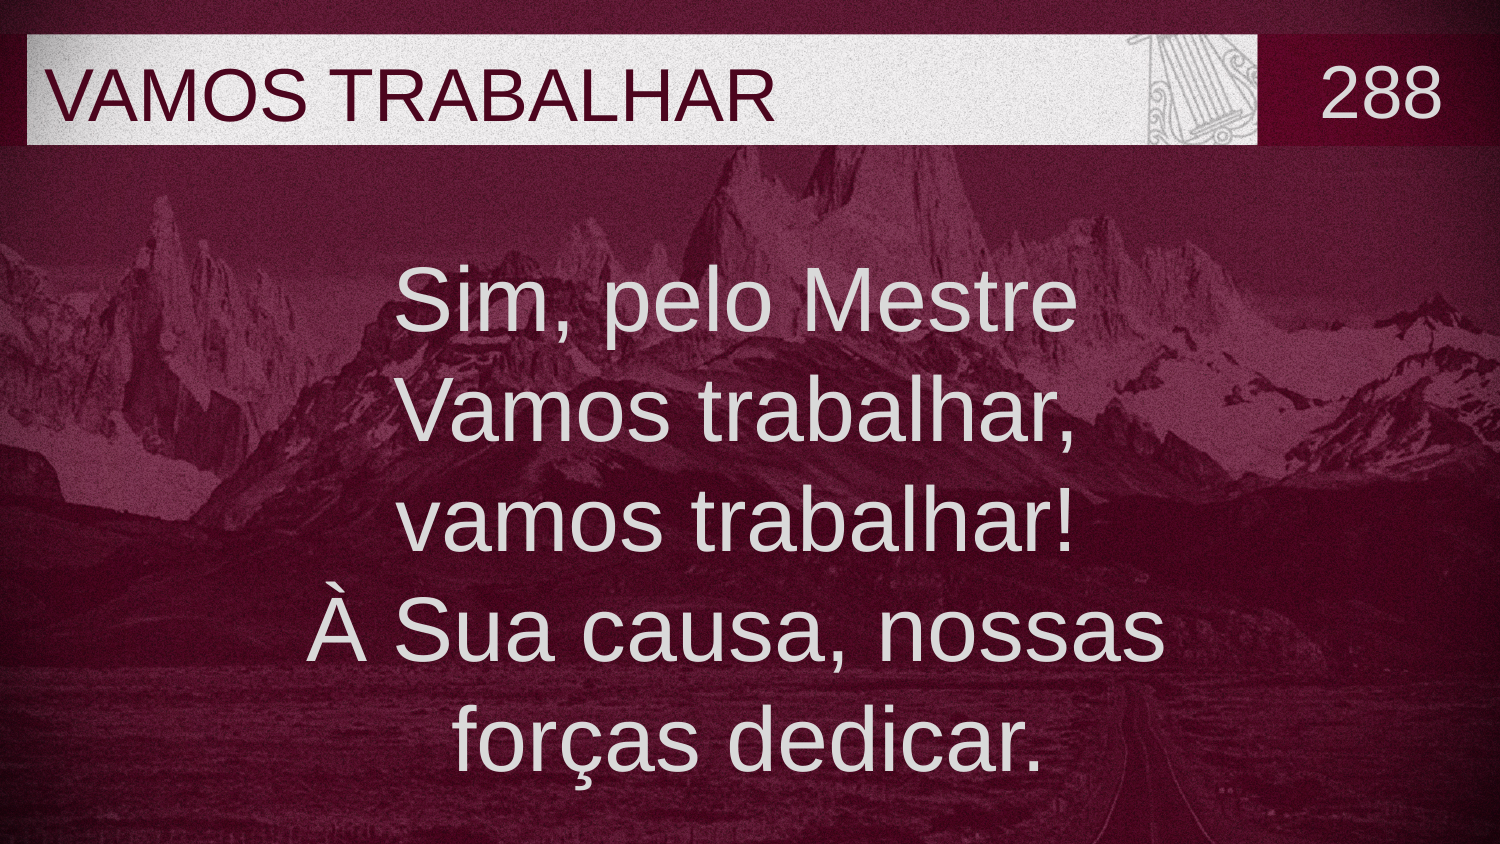

# VAMOS TRABALHAR
288
Sim, pelo Mestre
Vamos trabalhar,
vamos trabalhar!
À Sua causa, nossas
forças dedicar.